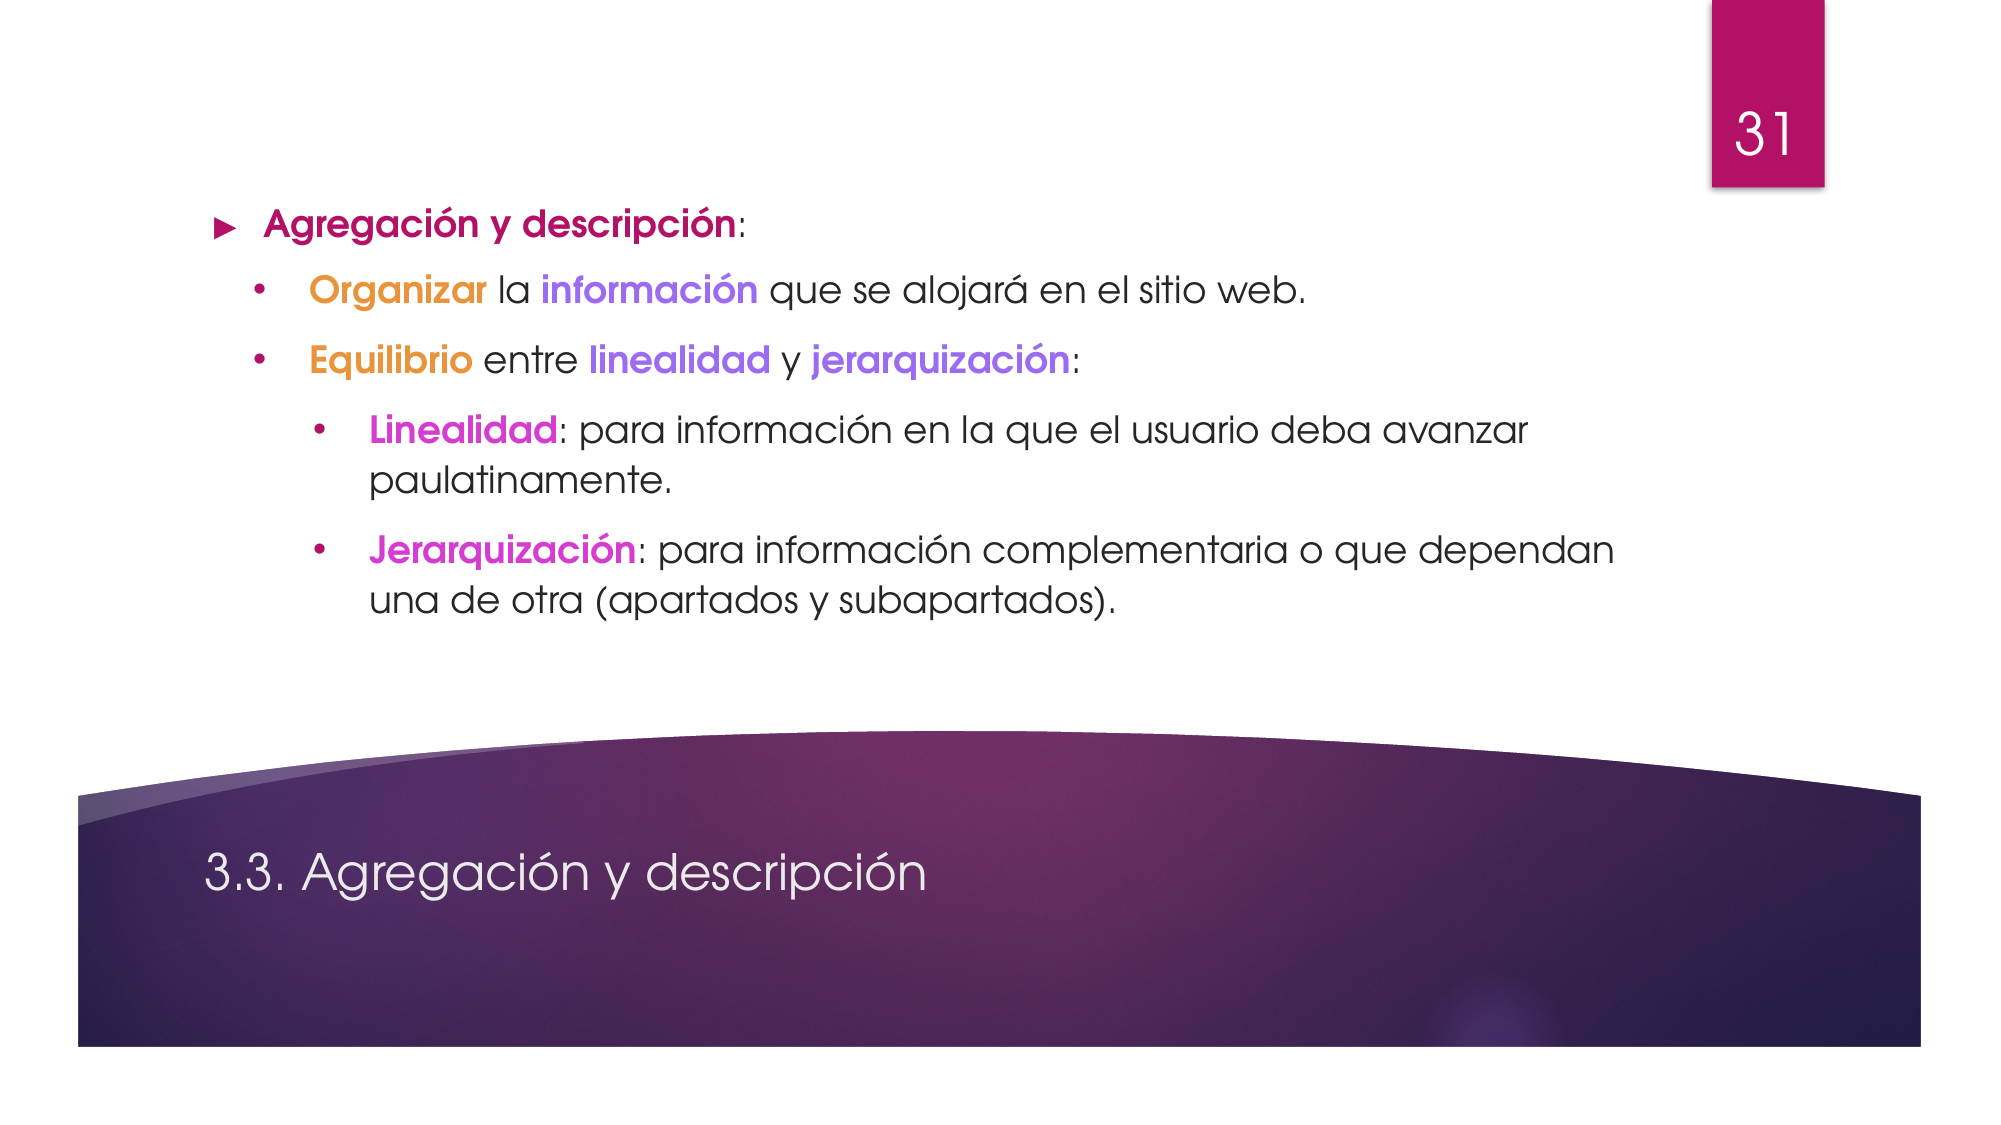

31
Agregación y descripción:
Organizar la información que se alojará en el sitio web.
Equilibrio entre linealidad y jerarquización:
Linealidad: para información en la que el usuario deba avanzar paulatinamente.
Jerarquización: para información complementaria o que dependan una de otra (apartados y subapartados).
# 3.3. Agregación y descripción